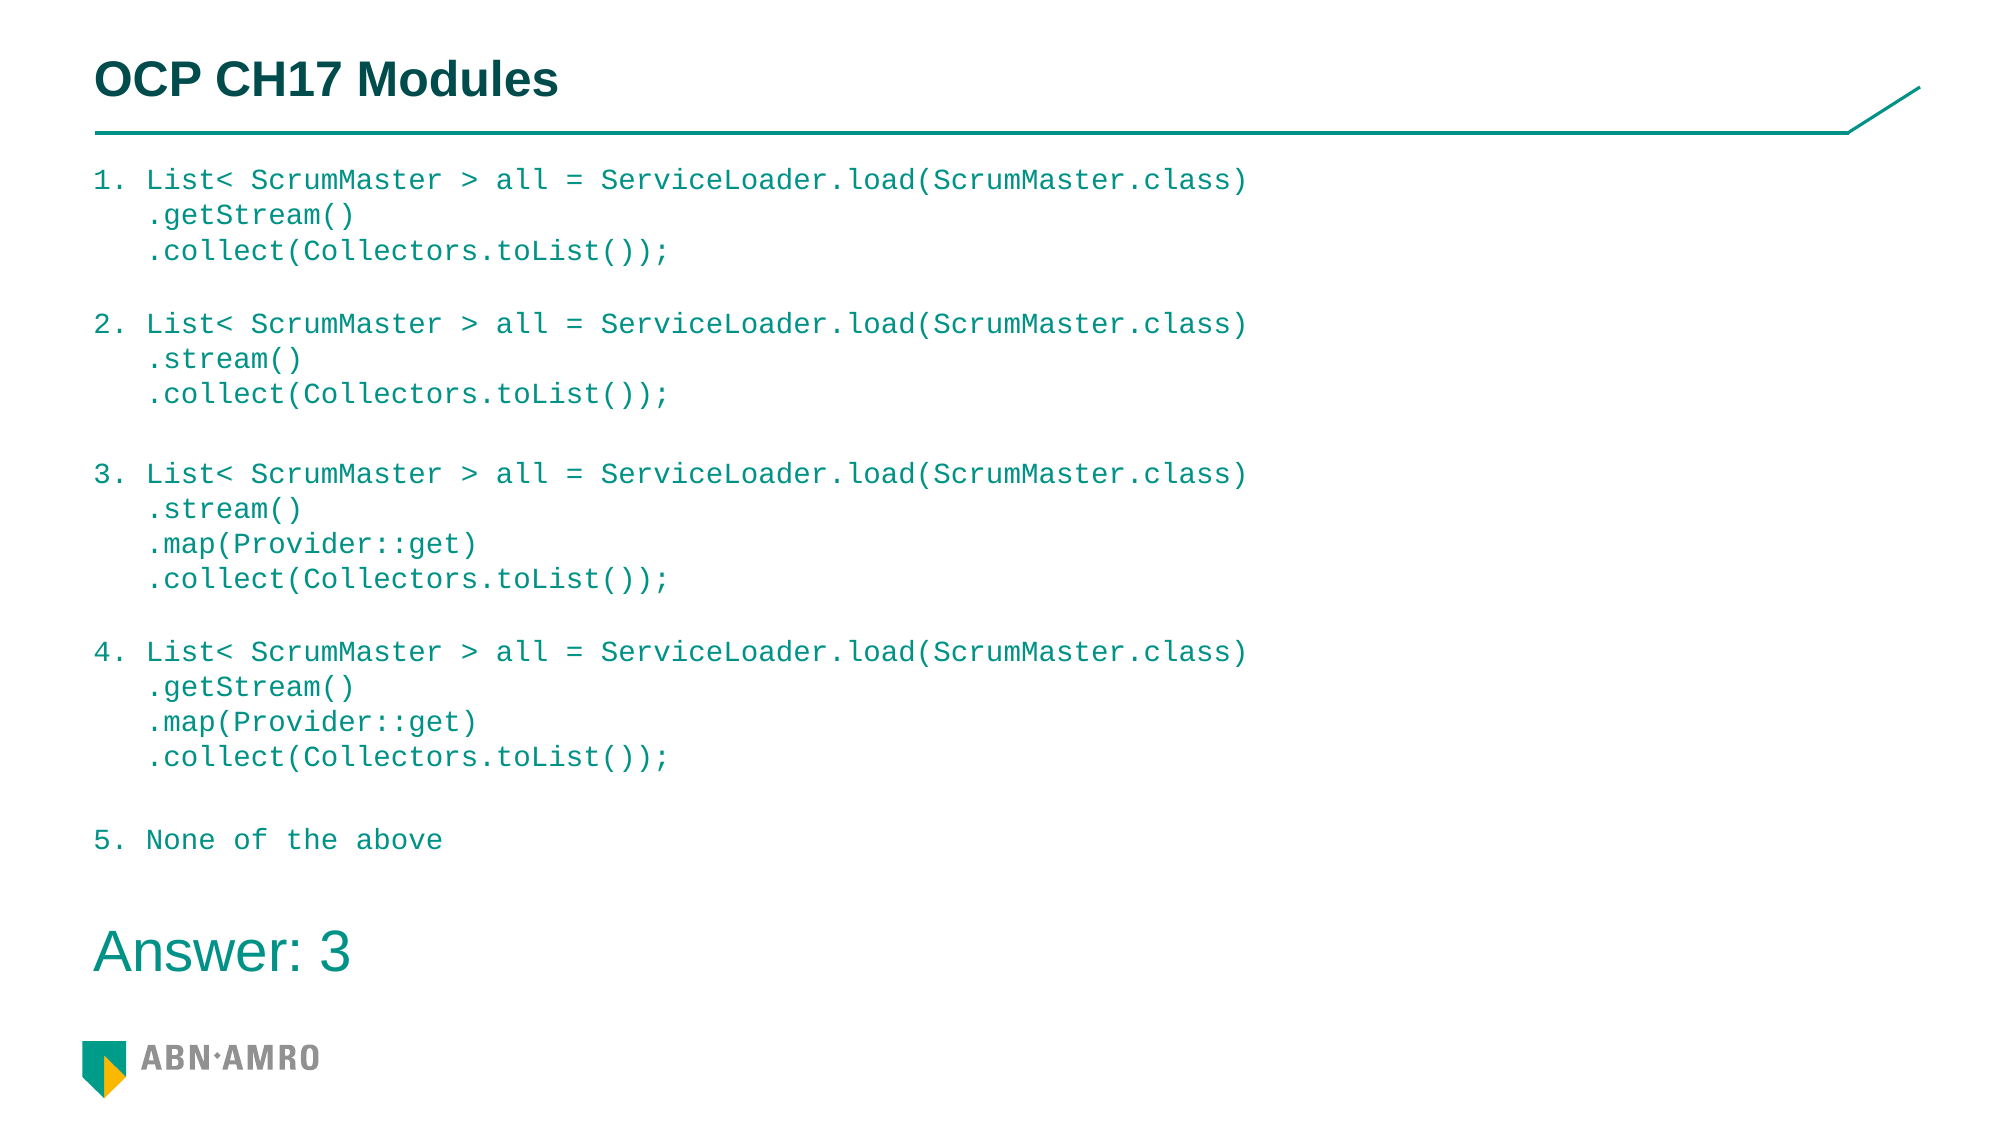

# OCP CH17 Modules
1. List< ScrumMaster > all = ServiceLoader.load(ScrumMaster.class)
   .getStream()
   .collect(Collectors.toList());
2. List< ScrumMaster > all = ServiceLoader.load(ScrumMaster.class)
   .stream()
   .collect(Collectors.toList());
3. List< ScrumMaster > all = ServiceLoader.load(ScrumMaster.class)
   .stream()
   .map(Provider::get)
   .collect(Collectors.toList());

4. List< ScrumMaster > all = ServiceLoader.load(ScrumMaster.class)
   .getStream()
   .map(Provider::get)
   .collect(Collectors.toList());
5. None of the above
Answer: 3